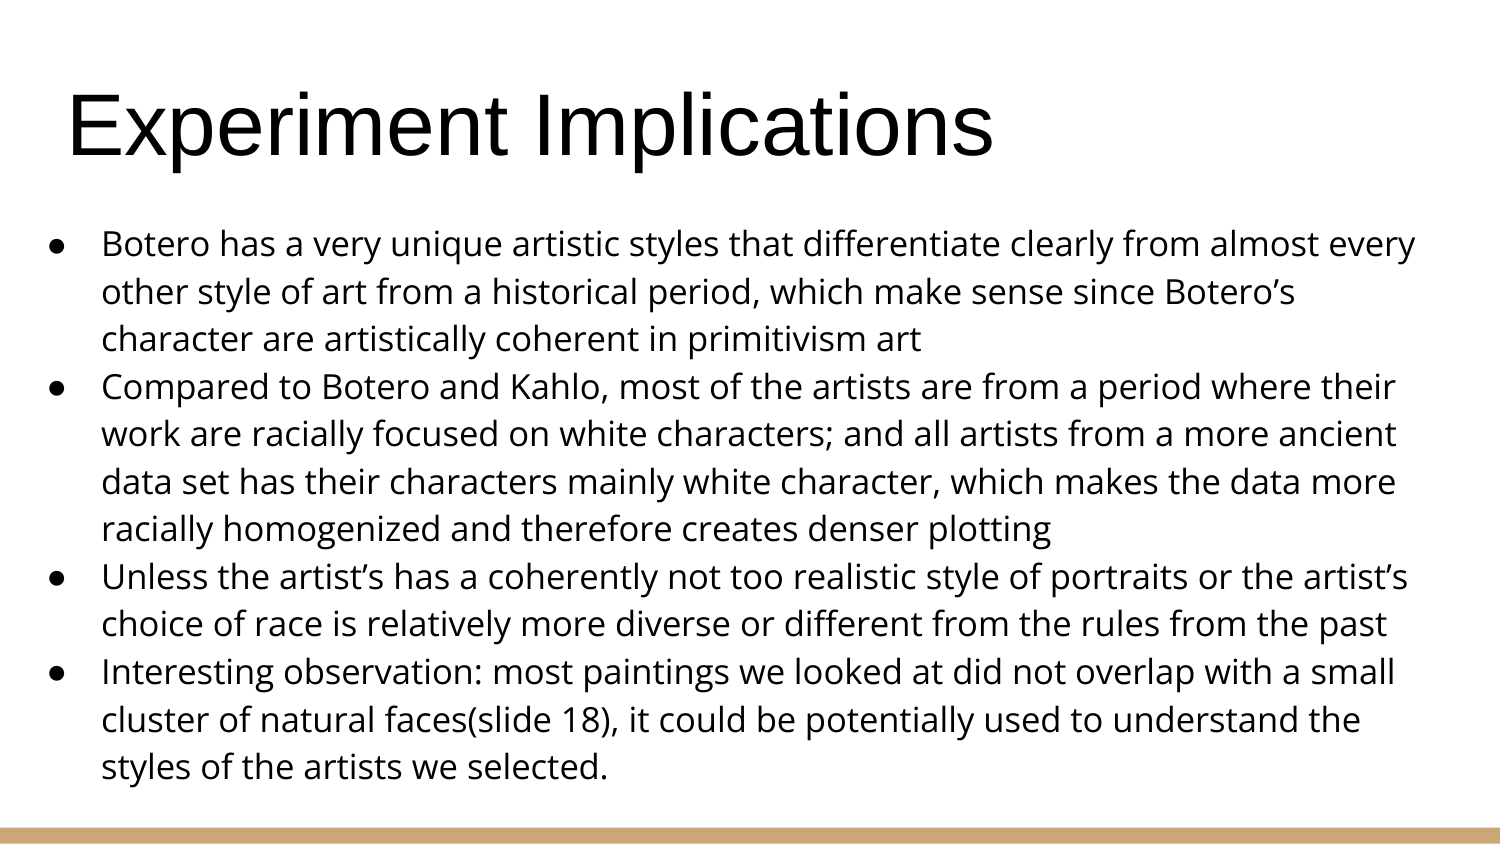

# Experiment Implications
Botero has a very unique artistic styles that differentiate clearly from almost every other style of art from a historical period, which make sense since Botero’s character are artistically coherent in primitivism art
Compared to Botero and Kahlo, most of the artists are from a period where their work are racially focused on white characters; and all artists from a more ancient data set has their characters mainly white character, which makes the data more racially homogenized and therefore creates denser plotting
Unless the artist’s has a coherently not too realistic style of portraits or the artist’s choice of race is relatively more diverse or different from the rules from the past
Interesting observation: most paintings we looked at did not overlap with a small cluster of natural faces(slide 18), it could be potentially used to understand the styles of the artists we selected.